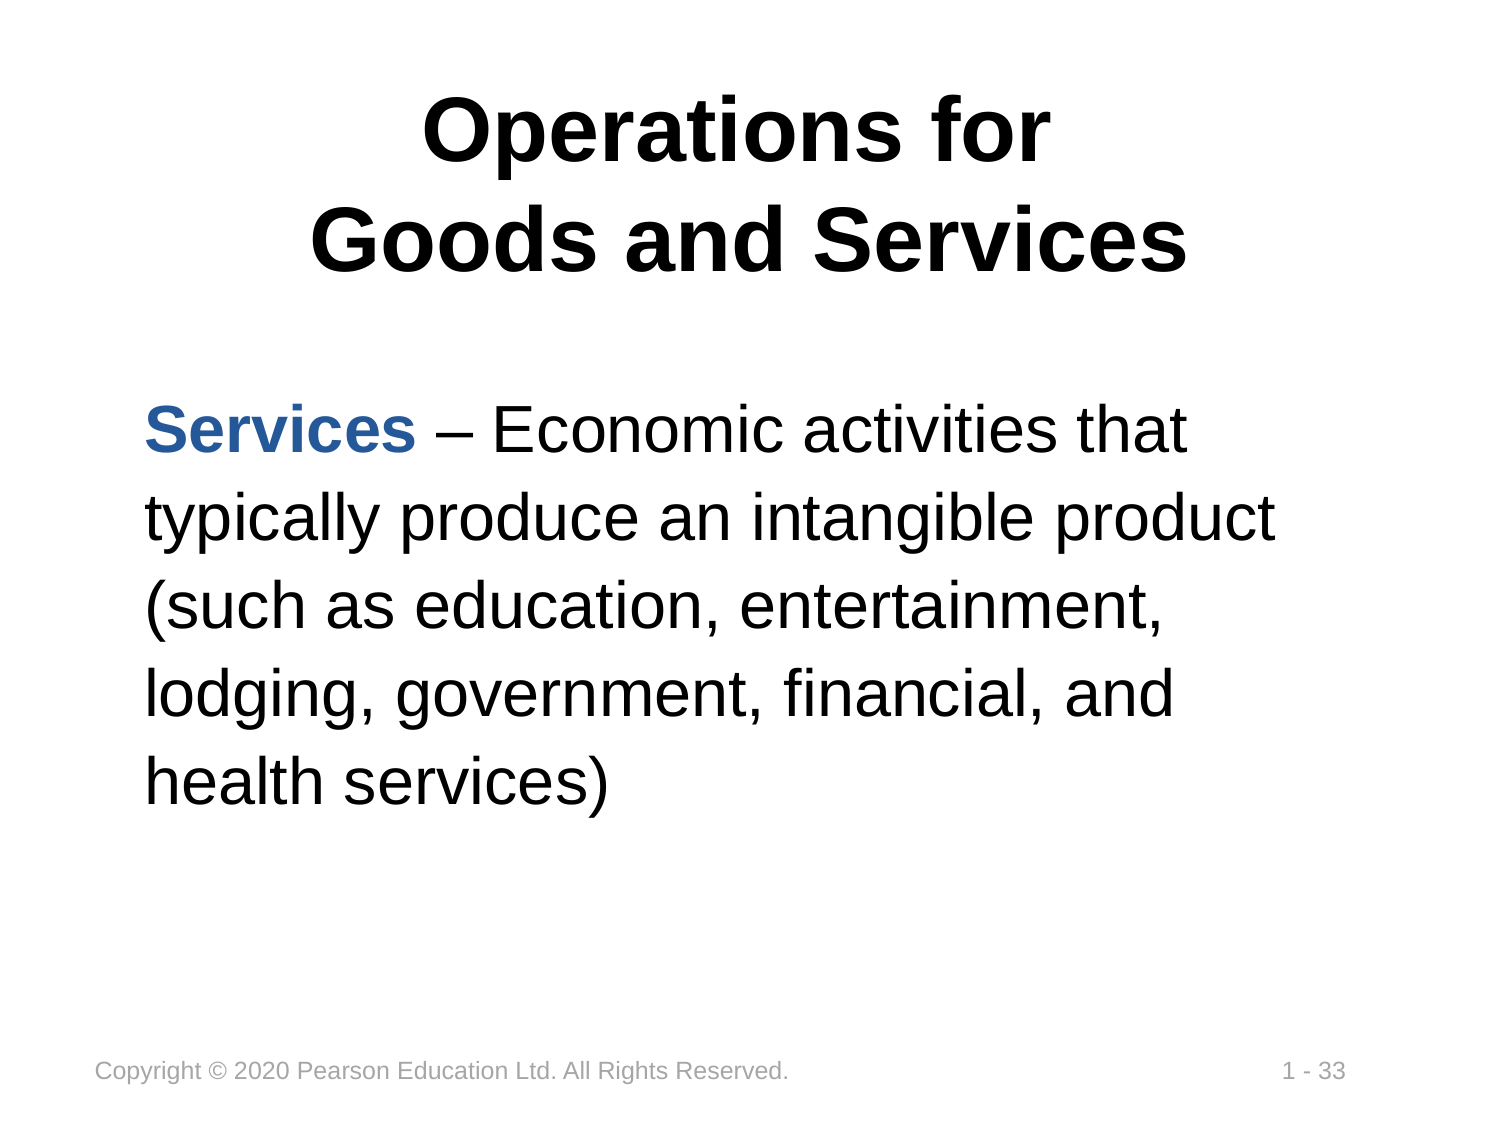

# Operations for Goods and Services
Services – Economic activities that typically produce an intangible product (such as education, entertainment, lodging, government, financial, and health services)